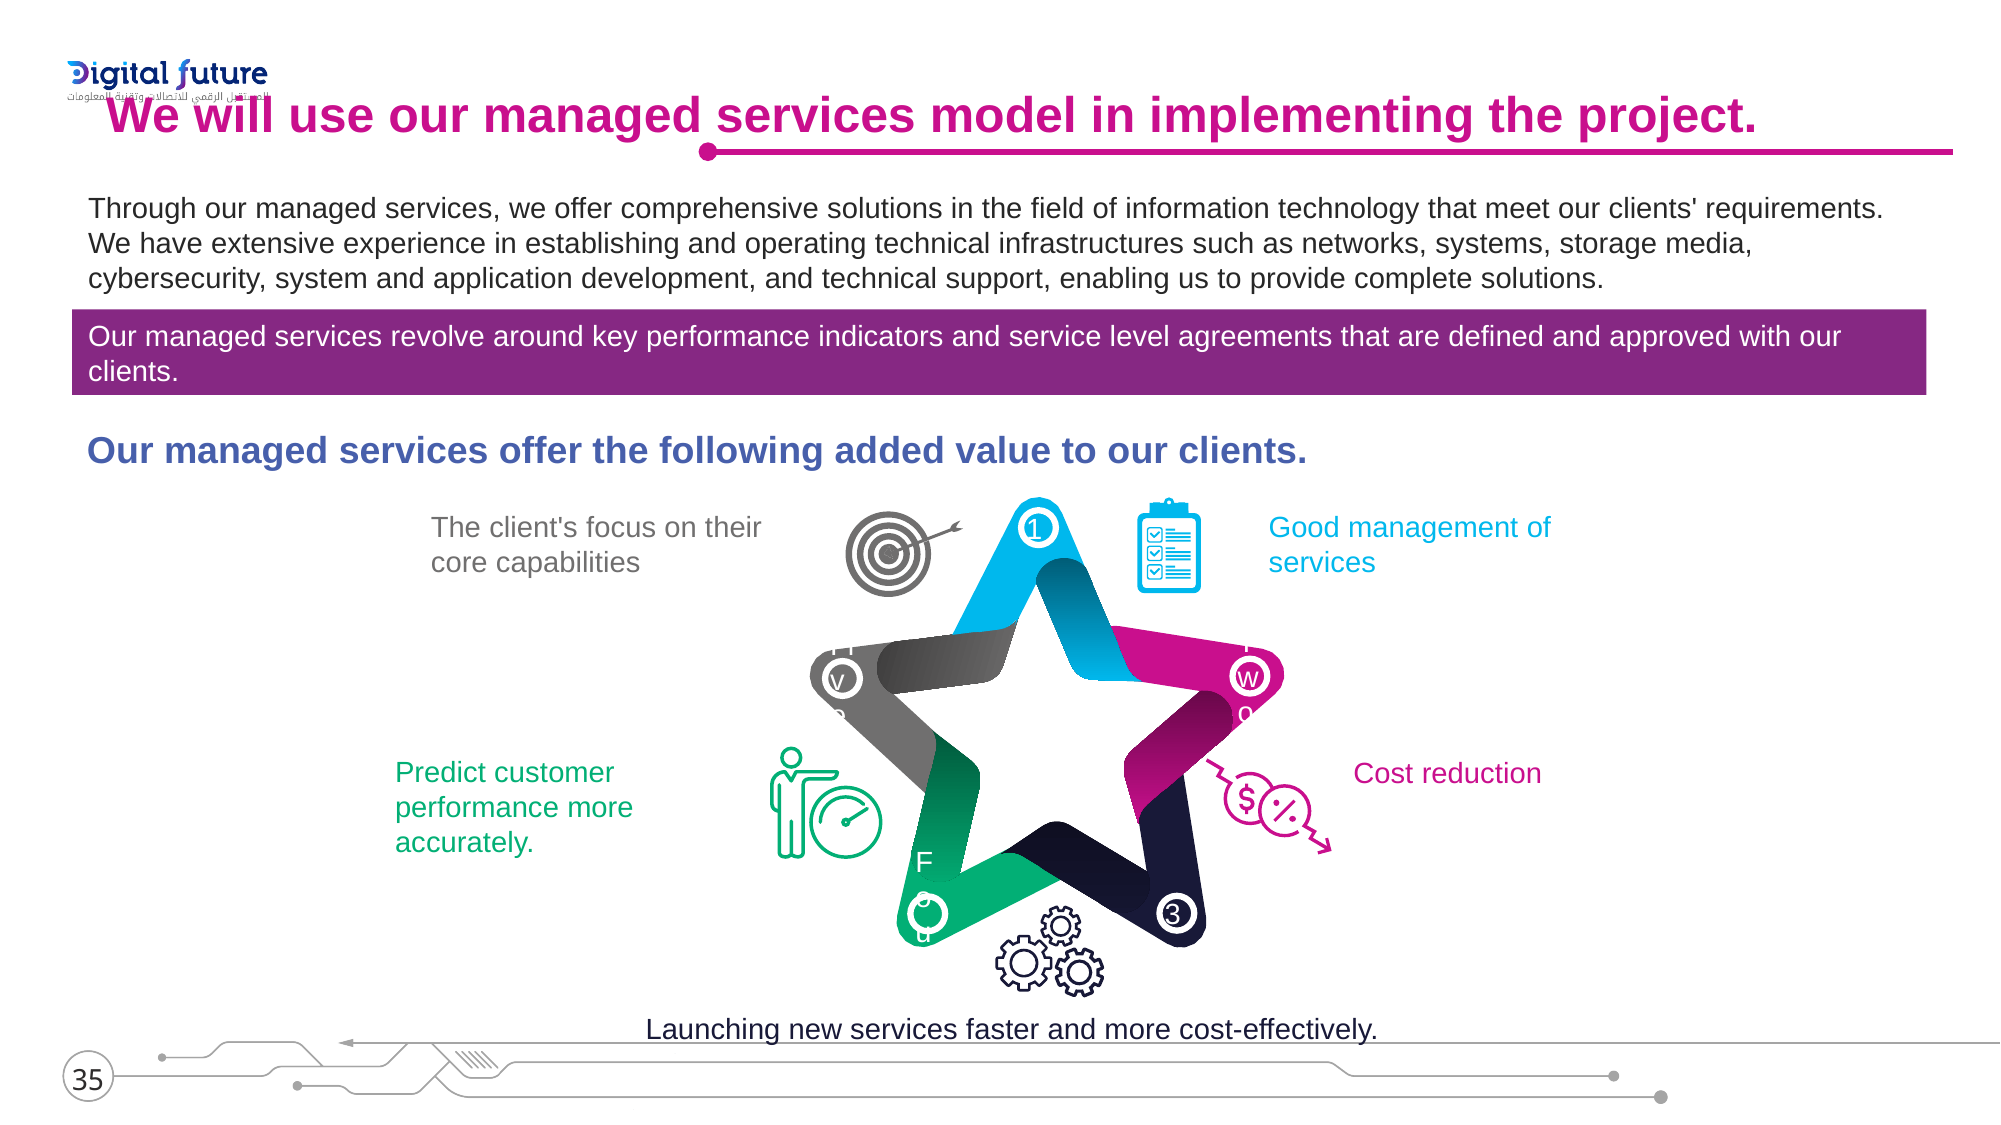

We will use our managed services model in implementing the project.
Through our managed services, we offer comprehensive solutions in the field of information technology that meet our clients' requirements. We have extensive experience in establishing and operating technical infrastructures such as networks, systems, storage media, cybersecurity, system and application development, and technical support, enabling us to provide complete solutions.
Our managed services revolve around key performance indicators and service level agreements that are defined and approved with our clients.
Our managed services offer the following added value to our clients.

The client's focus on their core capabilities
Good management of services
1

Two
Five
Predict customer performance more accurately.

Cost reduction

3
Four

Launching new services faster and more cost-effectively.